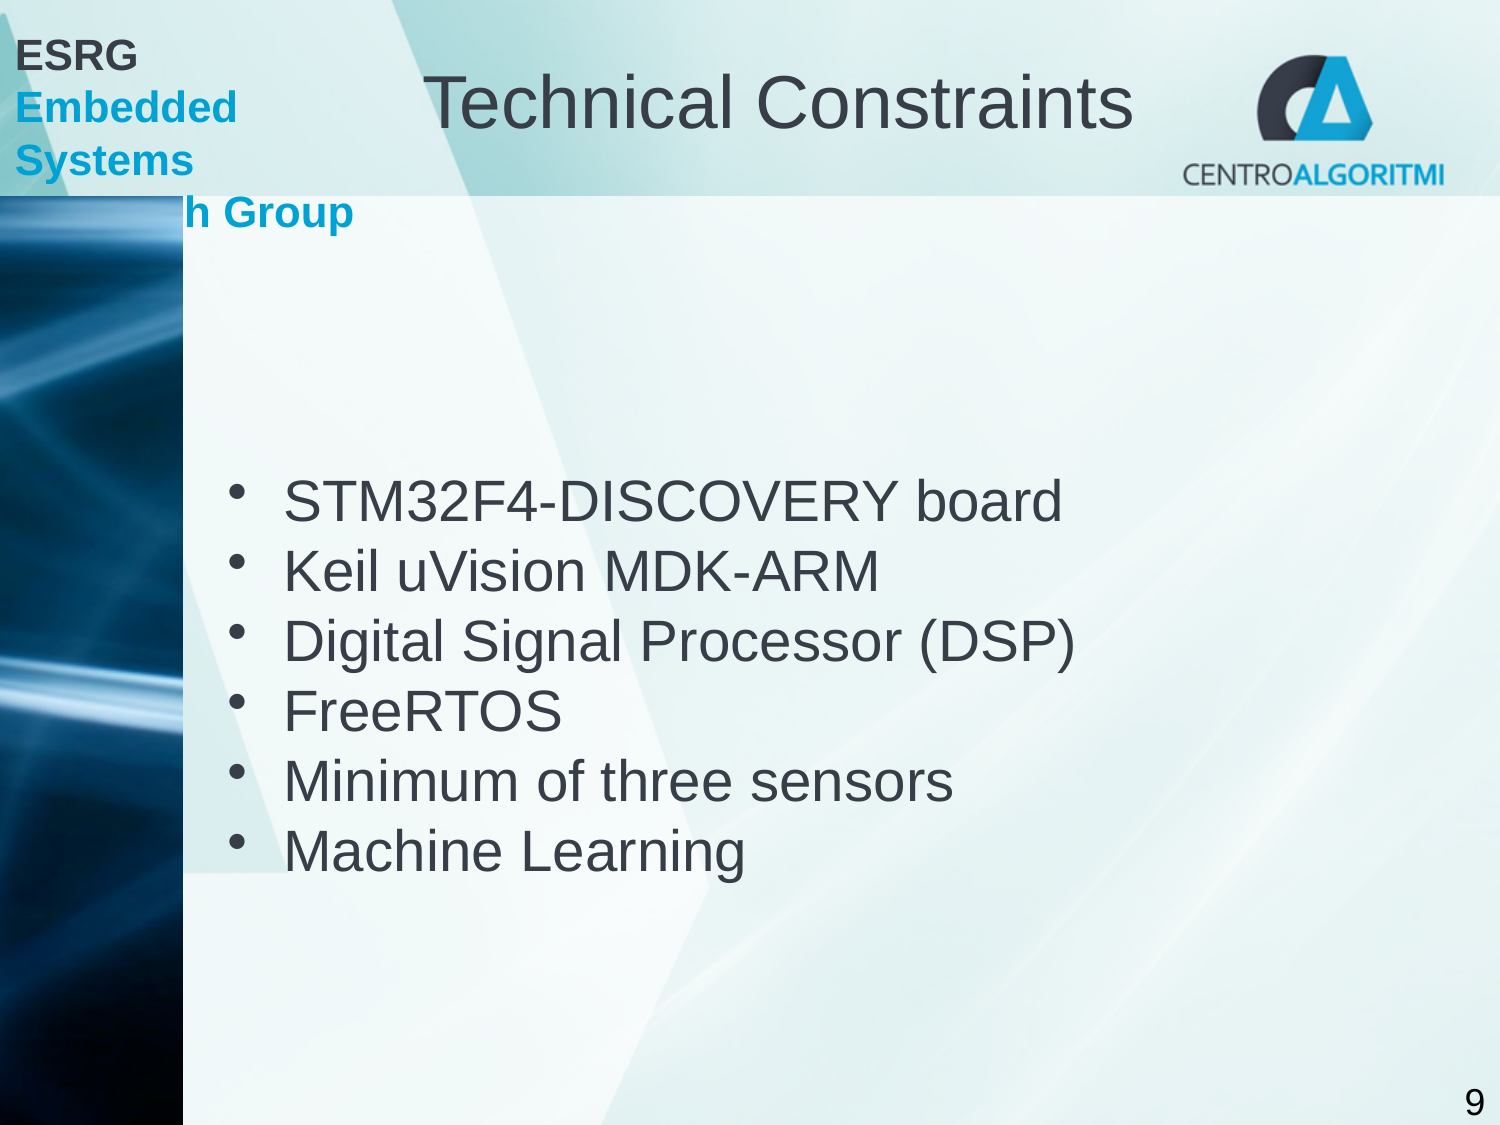

# Technical Constraints
STM32F4-DISCOVERY board
Keil uVision MDK-ARM
Digital Signal Processor (DSP)
FreeRTOS
Minimum of three sensors
Machine Learning

9